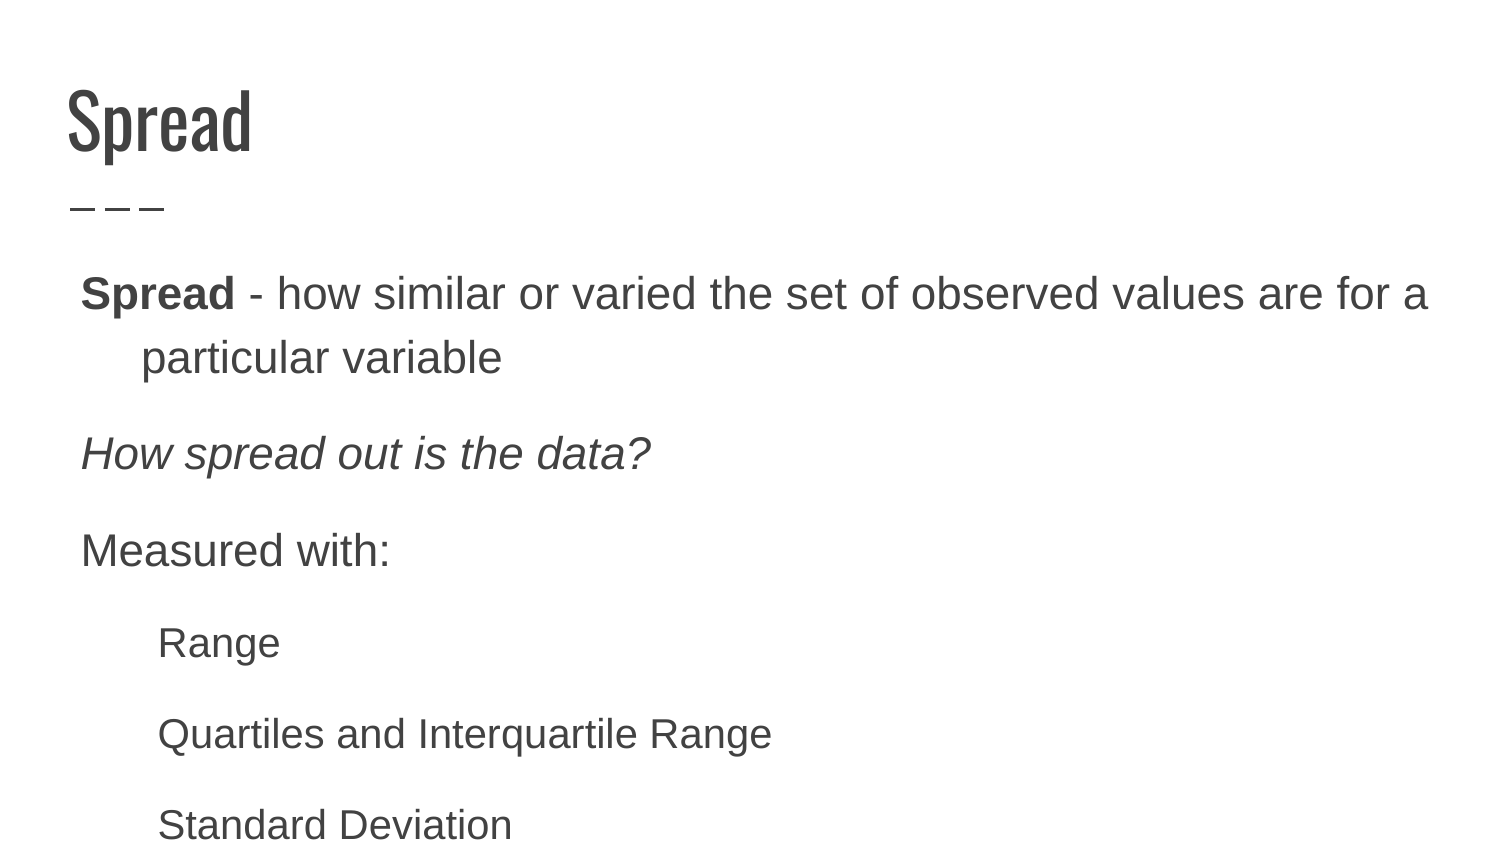

# Spread
Spread - how similar or varied the set of observed values are for a particular variable
How spread out is the data?
Measured with:
Range
Quartiles and Interquartile Range
Standard Deviation